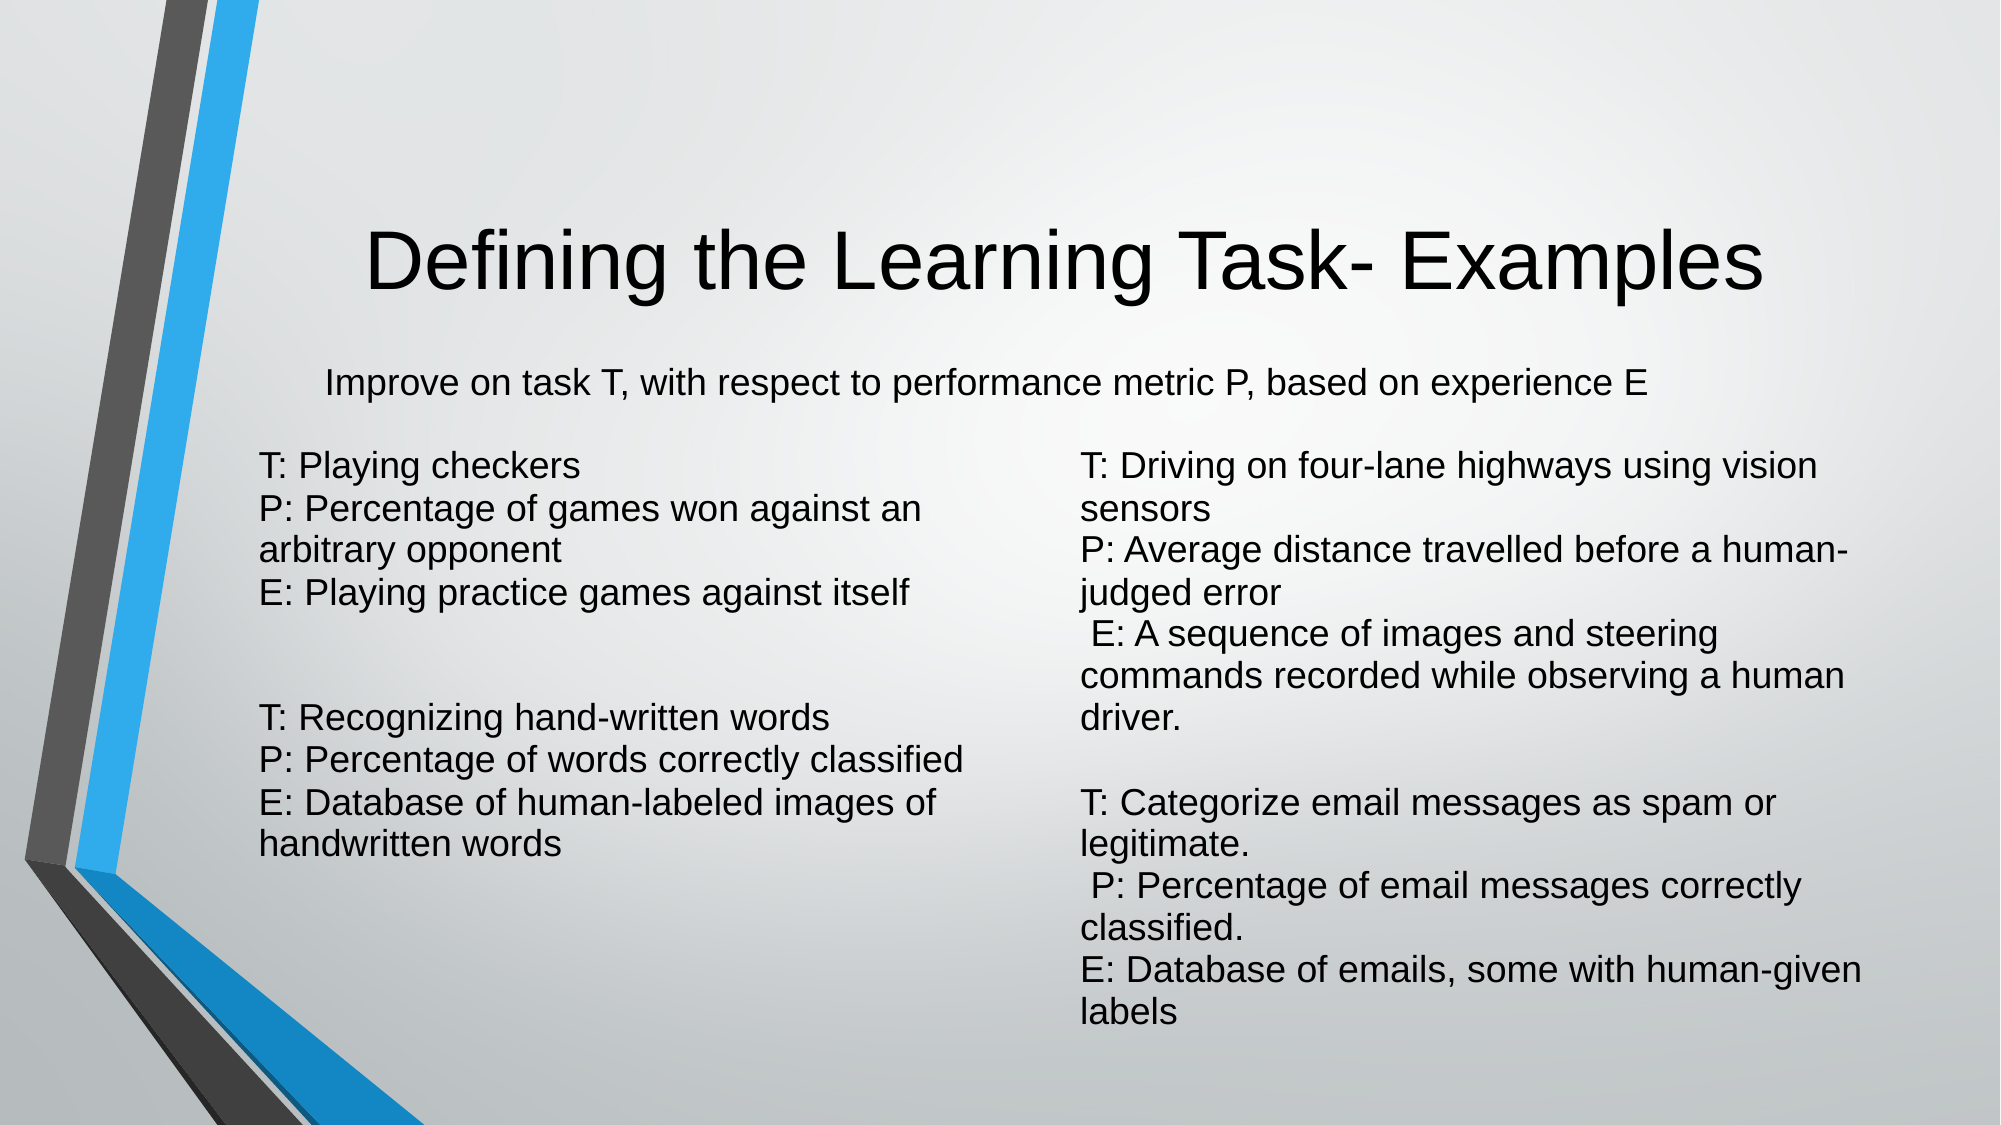

# Defining the Learning Task- Examples
Improve on task T, with respect to performance metric P, based on experience E
| T: Playing checkers P: Percentage of games won against an arbitrary opponent E: Playing practice games against itself T: Recognizing hand-written words P: Percentage of words correctly classified E: Database of human-labeled images of handwritten words | T: Driving on four-lane highways using vision sensors P: Average distance travelled before a human-judged error E: A sequence of images and steering commands recorded while observing a human driver. T: Categorize email messages as spam or legitimate. P: Percentage of email messages correctly classified. E: Database of emails, some with human-given labels |
| --- | --- |